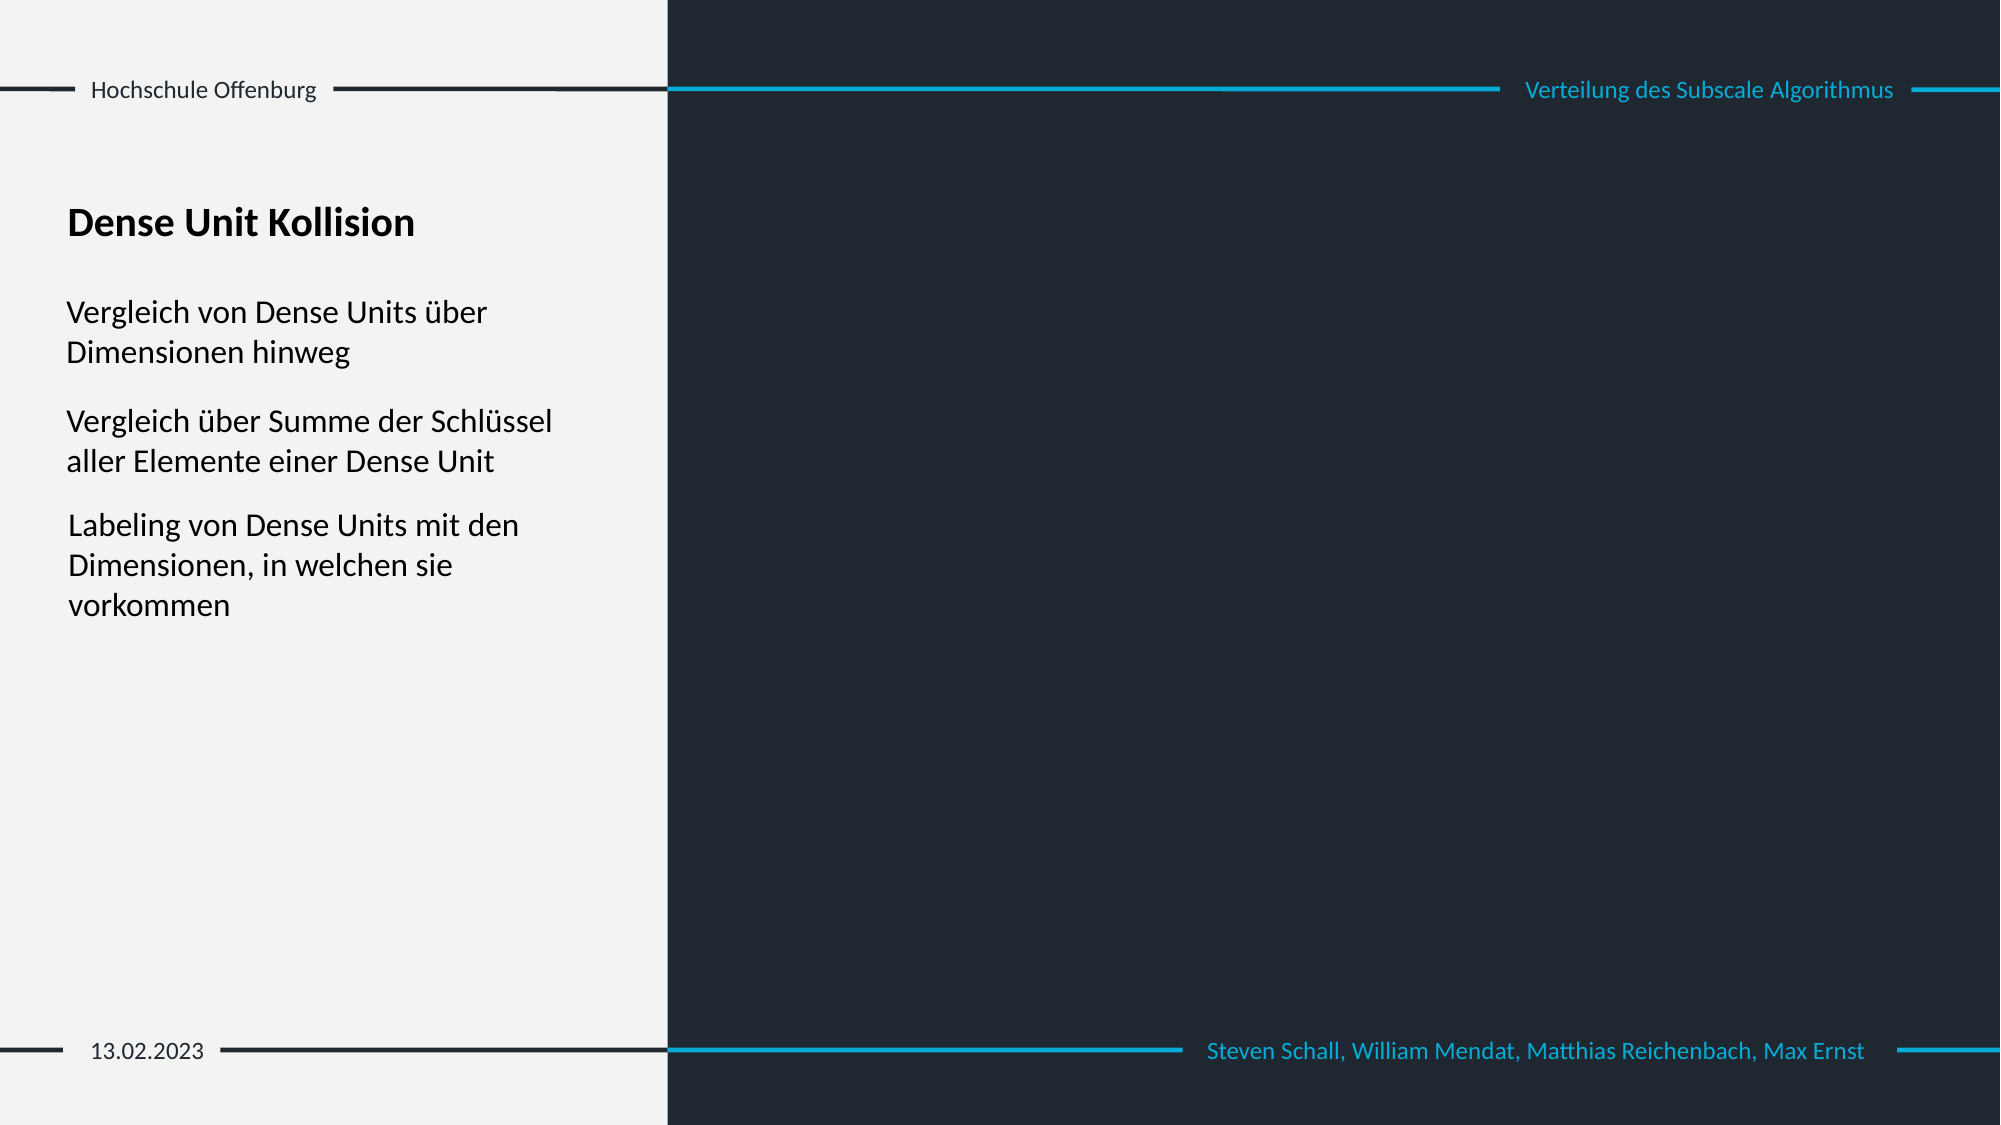

Hochschule Offenburg
Verteilung des Subscale Algorithmus

Dense Unit Kollision
Vergleich von Dense Units über Dimensionen hinweg
Vergleich über Summe der Schlüssel aller Elemente einer Dense Unit
Labeling von Dense Units mit den Dimensionen, in welchen sie vorkommen
13.02.2023
Steven Schall, William Mendat, Matthias Reichenbach, Max Ernst